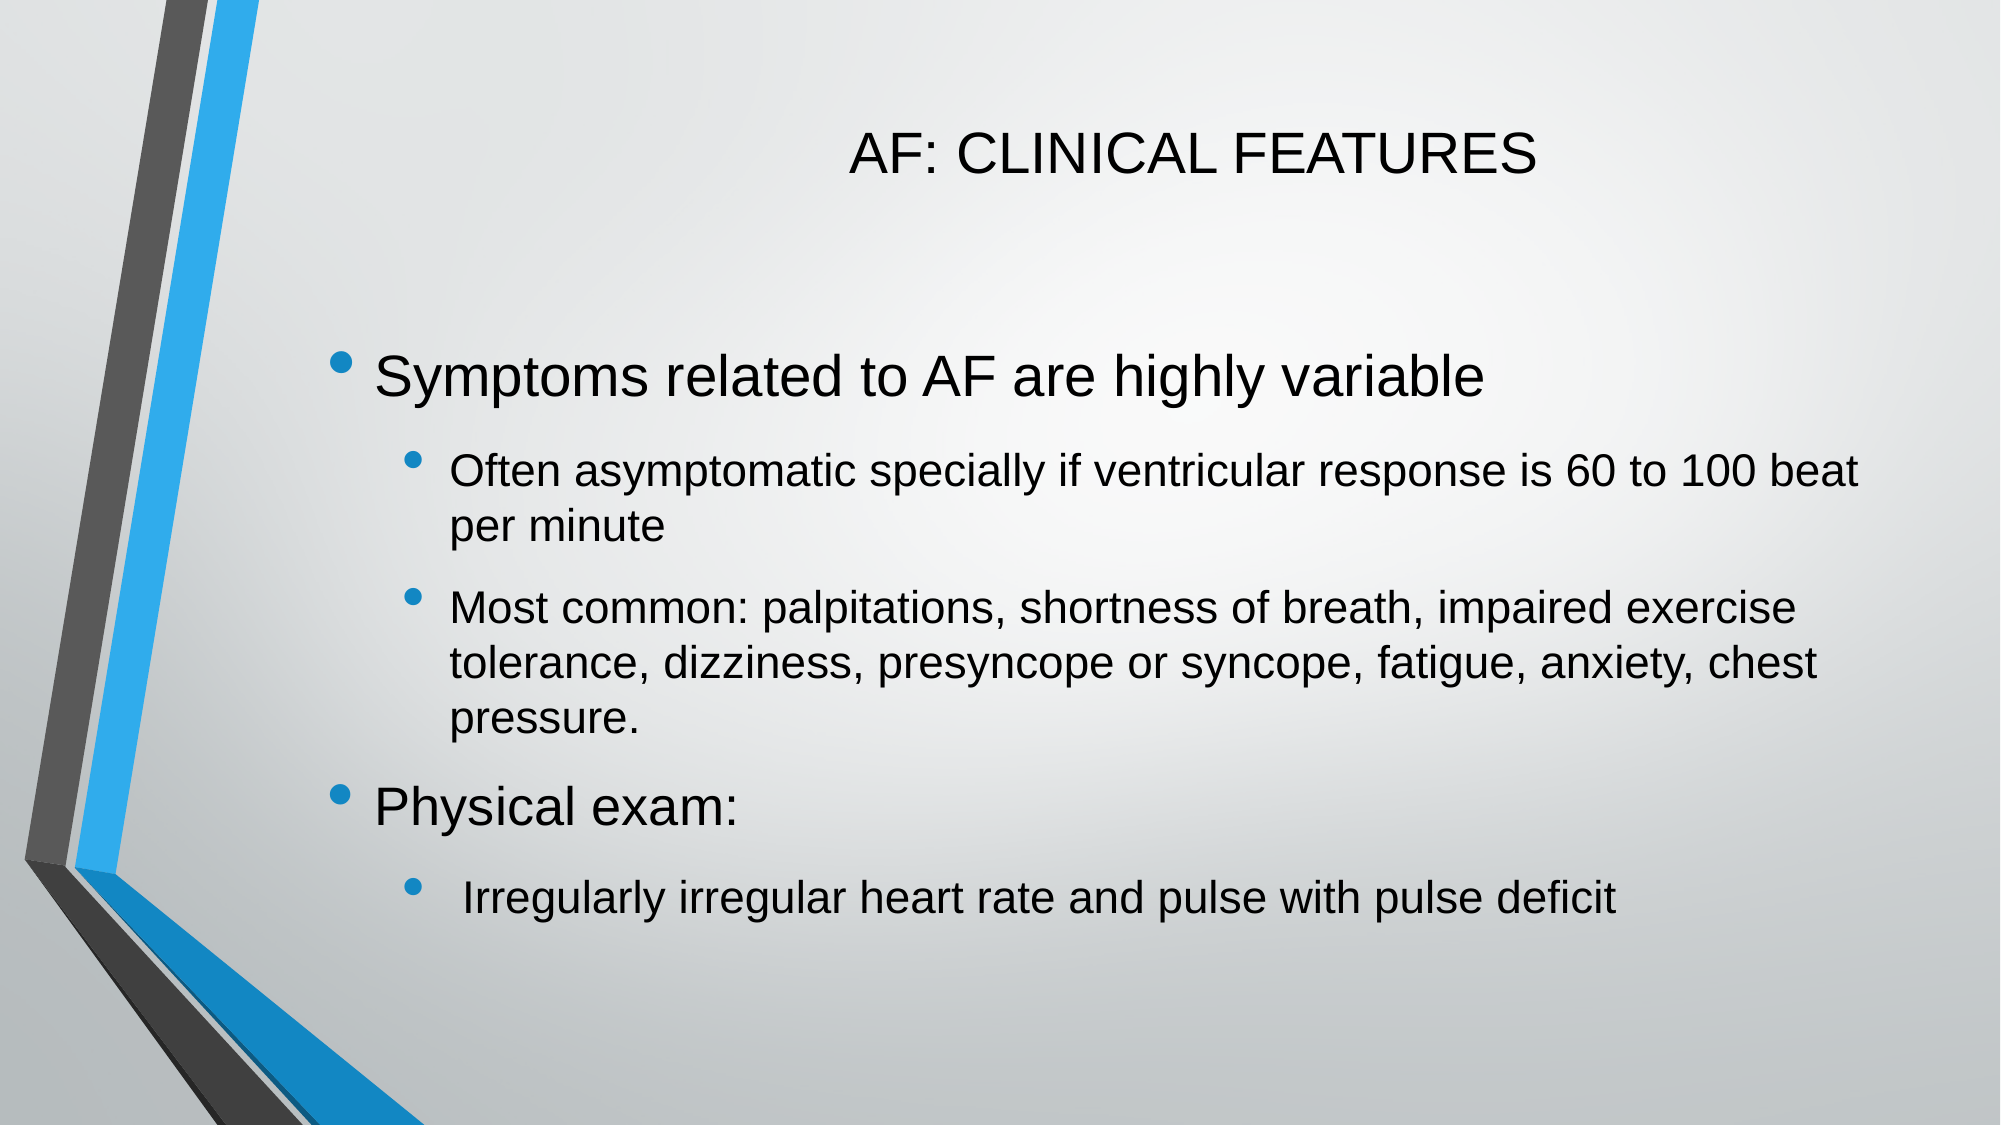

# AF: CLINICAL FEATURES
Symptoms related to AF are highly variable
Often asymptomatic specially if ventricular response is 60 to 100 beat per minute
Most common: palpitations, shortness of breath, impaired exercise tolerance, dizziness, presyncope or syncope, fatigue, anxiety, chest pressure.
Physical exam:
 Irregularly irregular heart rate and pulse with pulse deficit